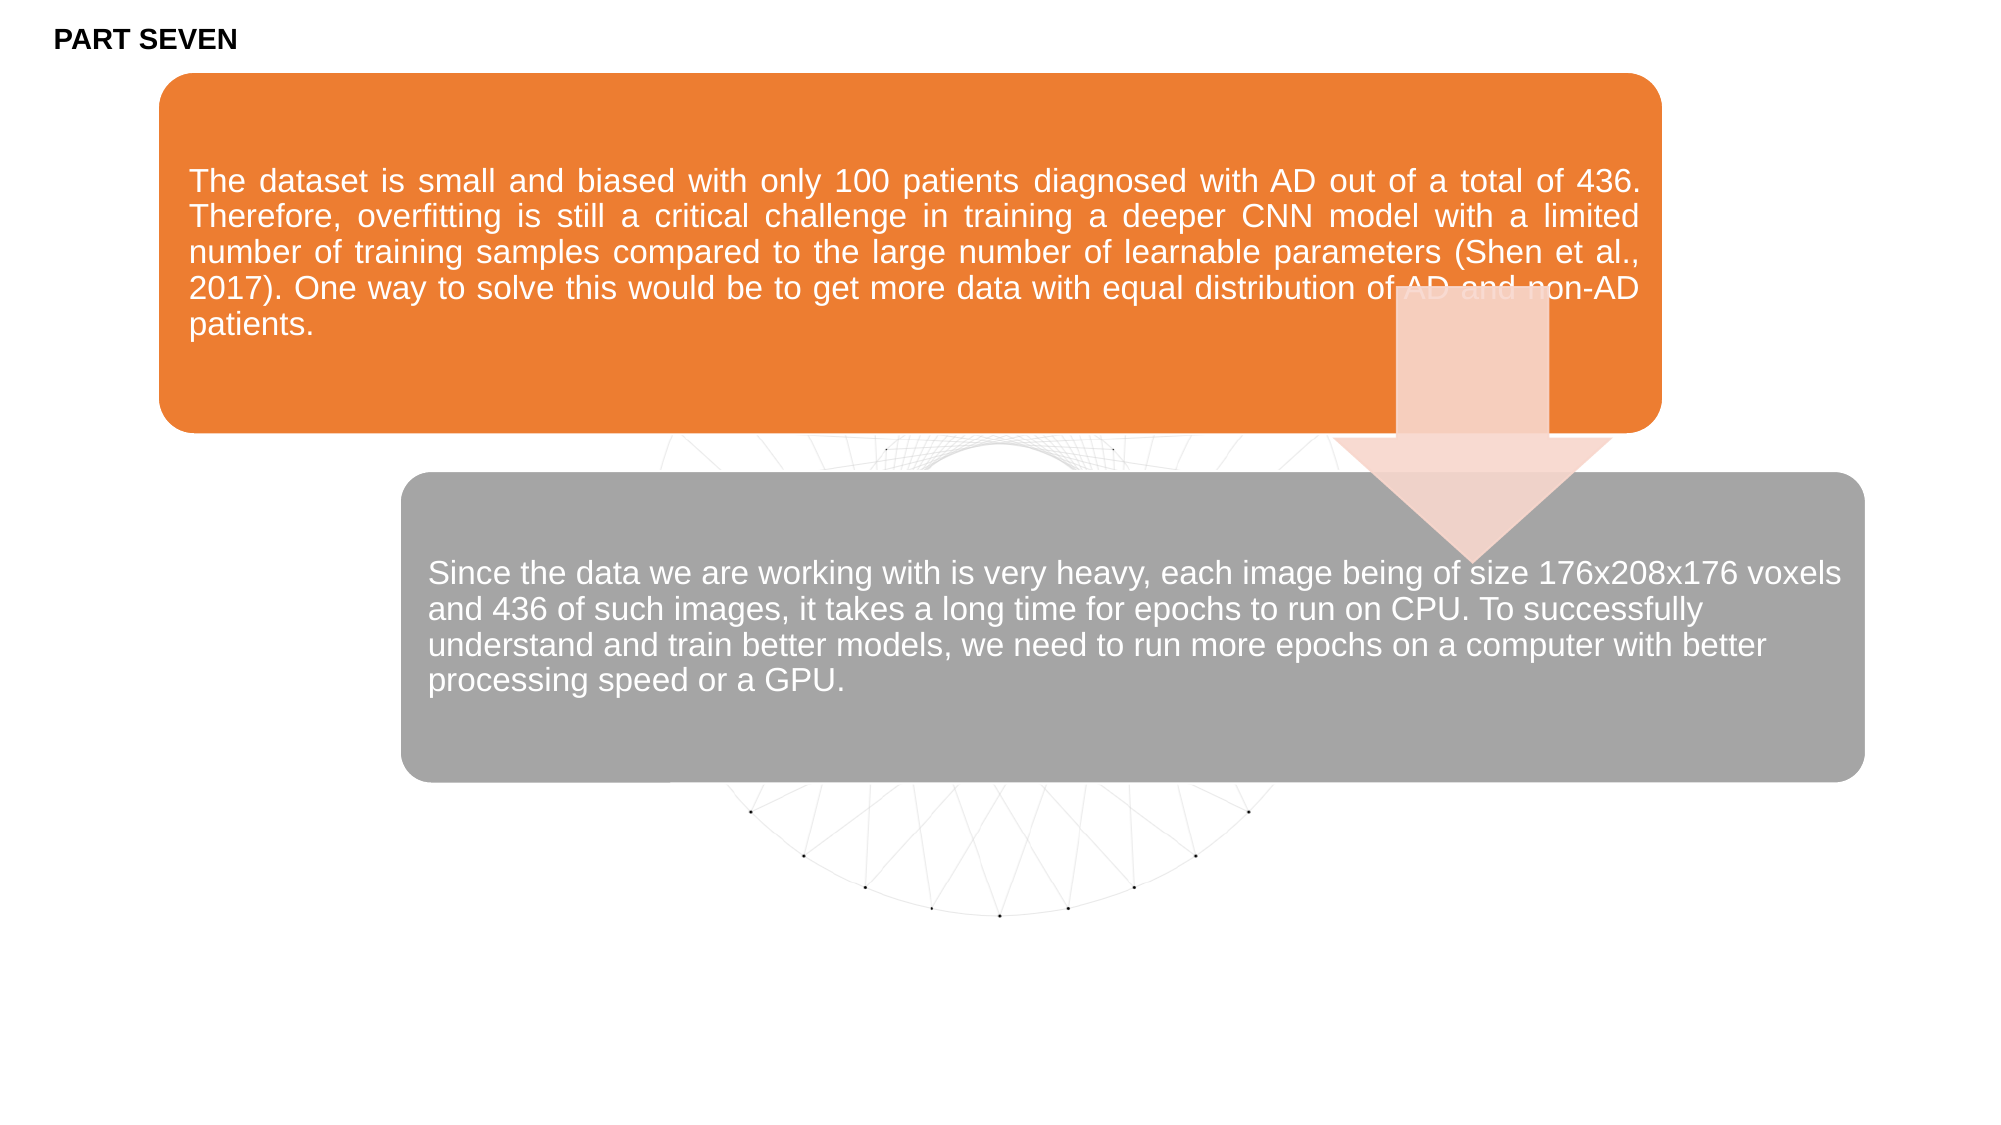

PART SEVEN
The dataset is small and biased with only 100 patients diagnosed with AD out of a total of 436. Therefore, overfitting is still a critical challenge in training a deeper CNN model with a limited number of training samples compared to the large number of learnable parameters (Shen et al., 2017). One way to solve this would be to get more data with equal distribution of AD and non-AD patients.
Since the data we are working with is very heavy, each image being of size 176x208x176 voxels and 436 of such images, it takes a long time for epochs to run on CPU. To successfully understand and train better models, we need to run more epochs on a computer with better processing speed or a GPU.